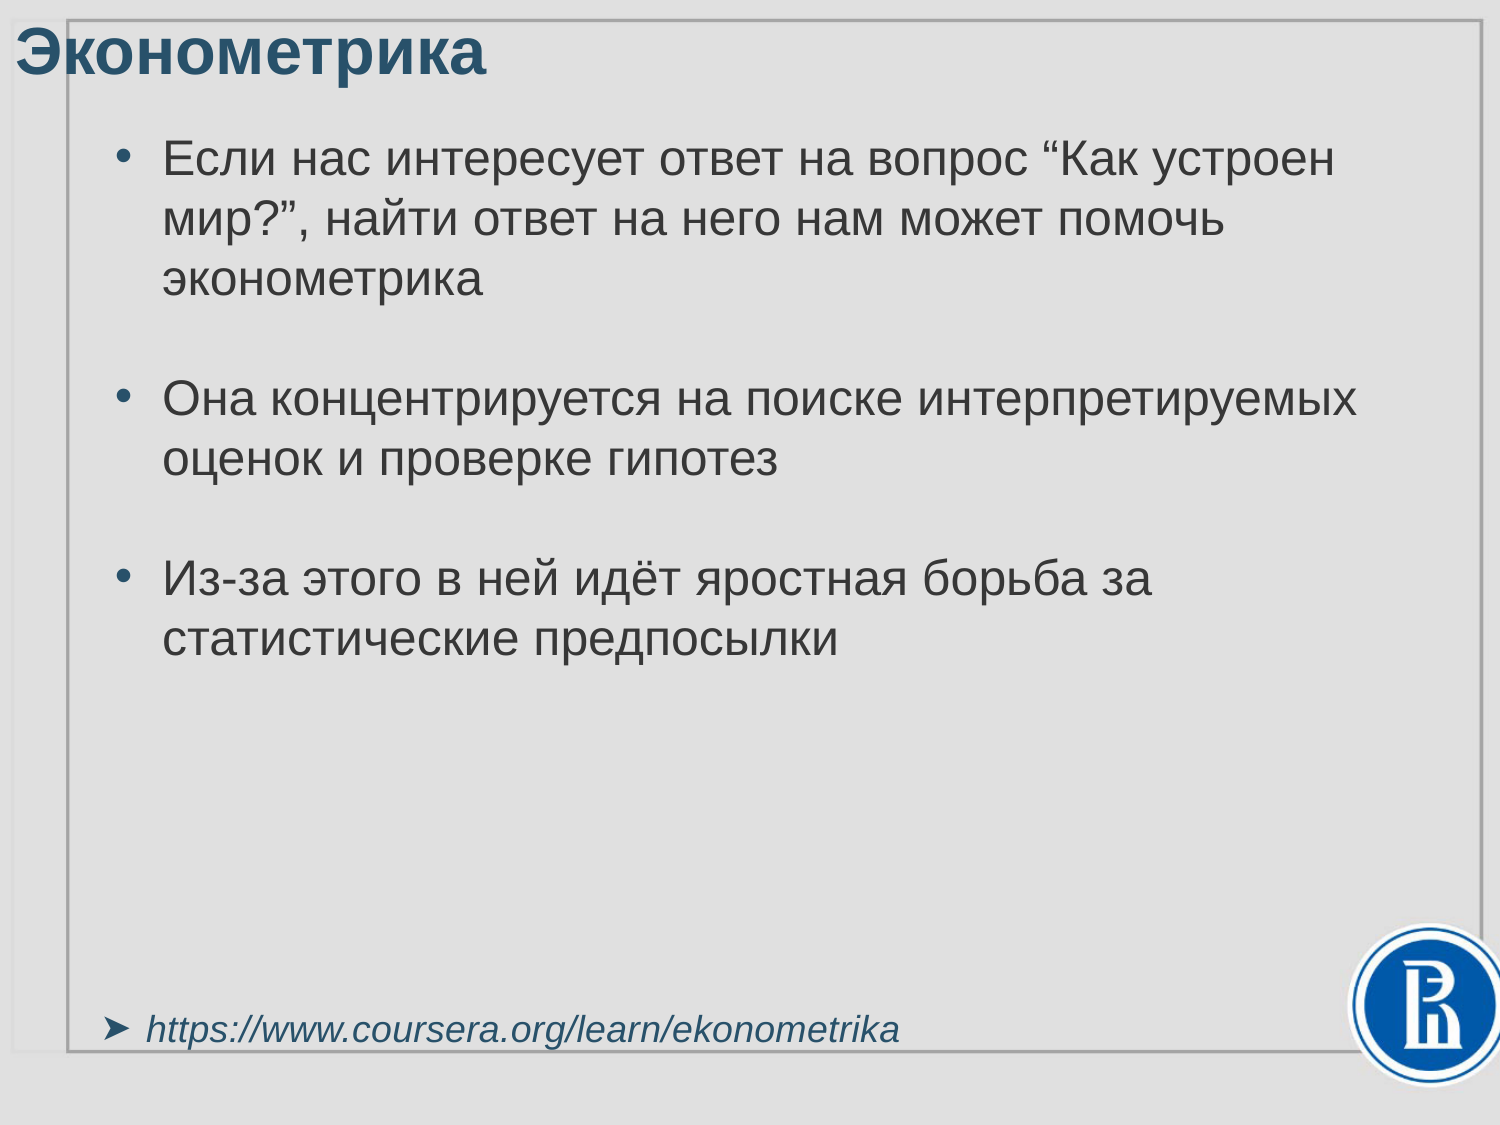

Эконометрика
Если нас интересует ответ на вопрос “Как устроен мир?”, найти ответ на него нам может помочь эконометрика

Она концентрируется на поиске интерпретируемых оценок и проверке гипотез

Из-за этого в ней идёт яростная борьба за статистические предпосылки

https://www.coursera.org/learn/ekonometrika